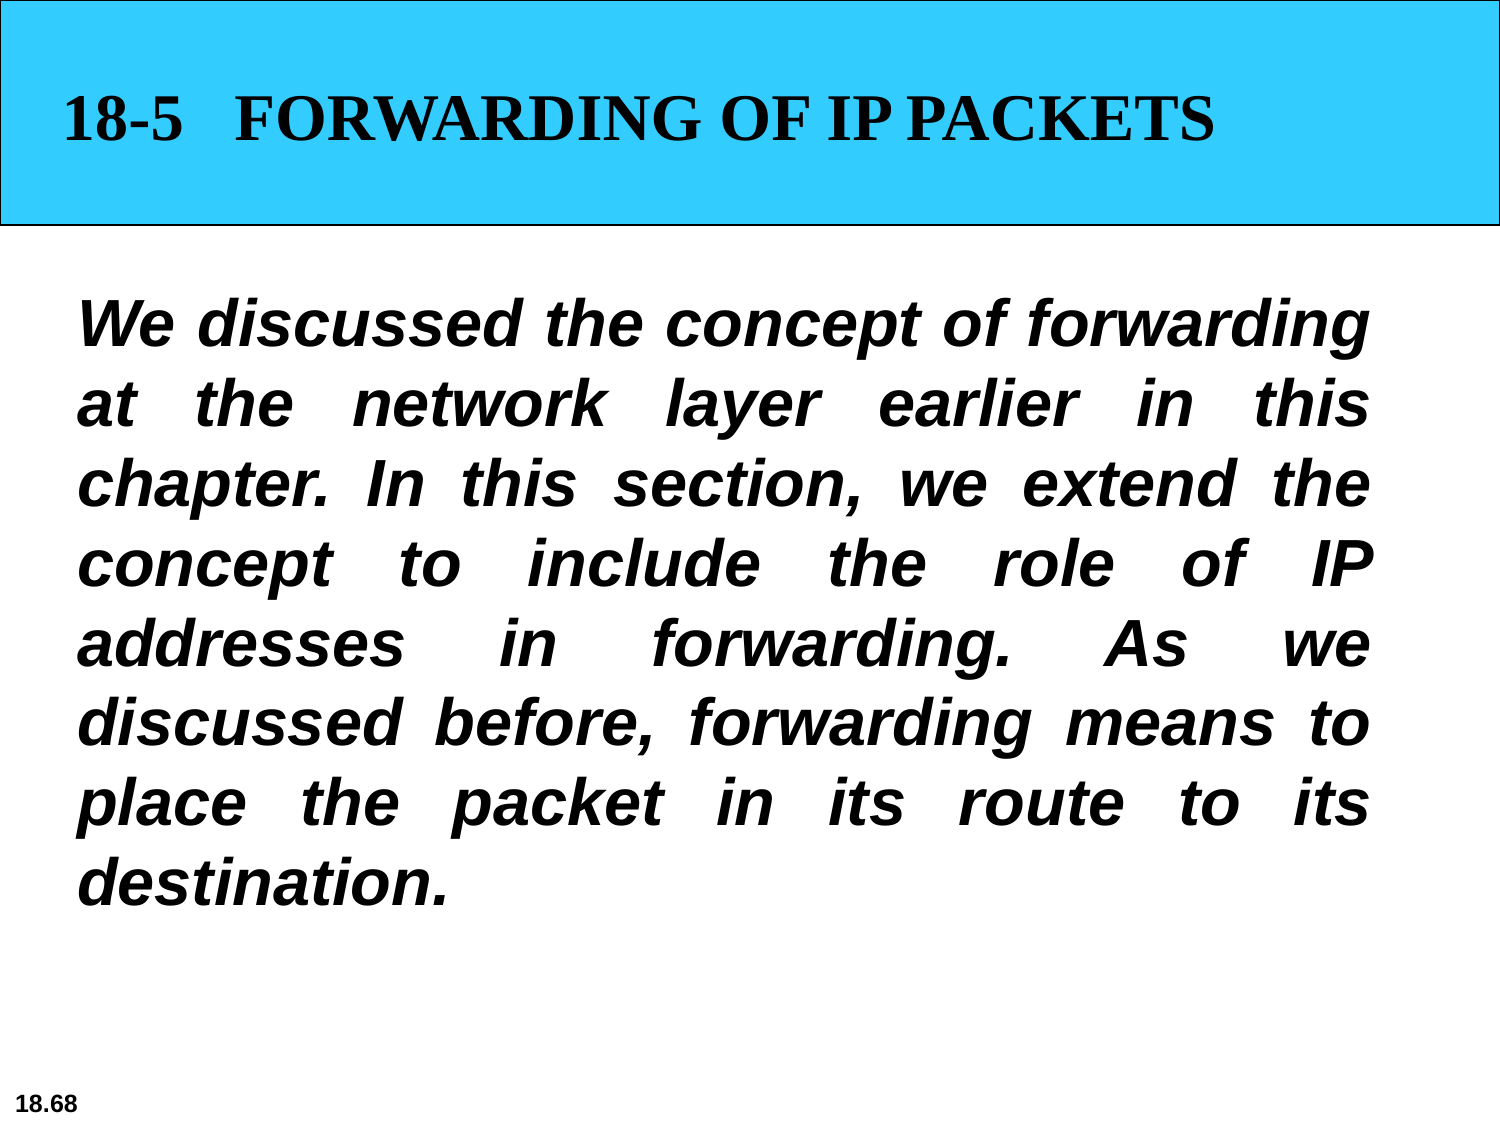

18-5   FORWARDING OF IP PACKETS

We discussed the concept of forwarding at the network layer earlier in this chapter. In this section, we extend the concept to include the role of IP addresses in forwarding. As we discussed before, forwarding means to place the packet in its route to its destination.
18.68